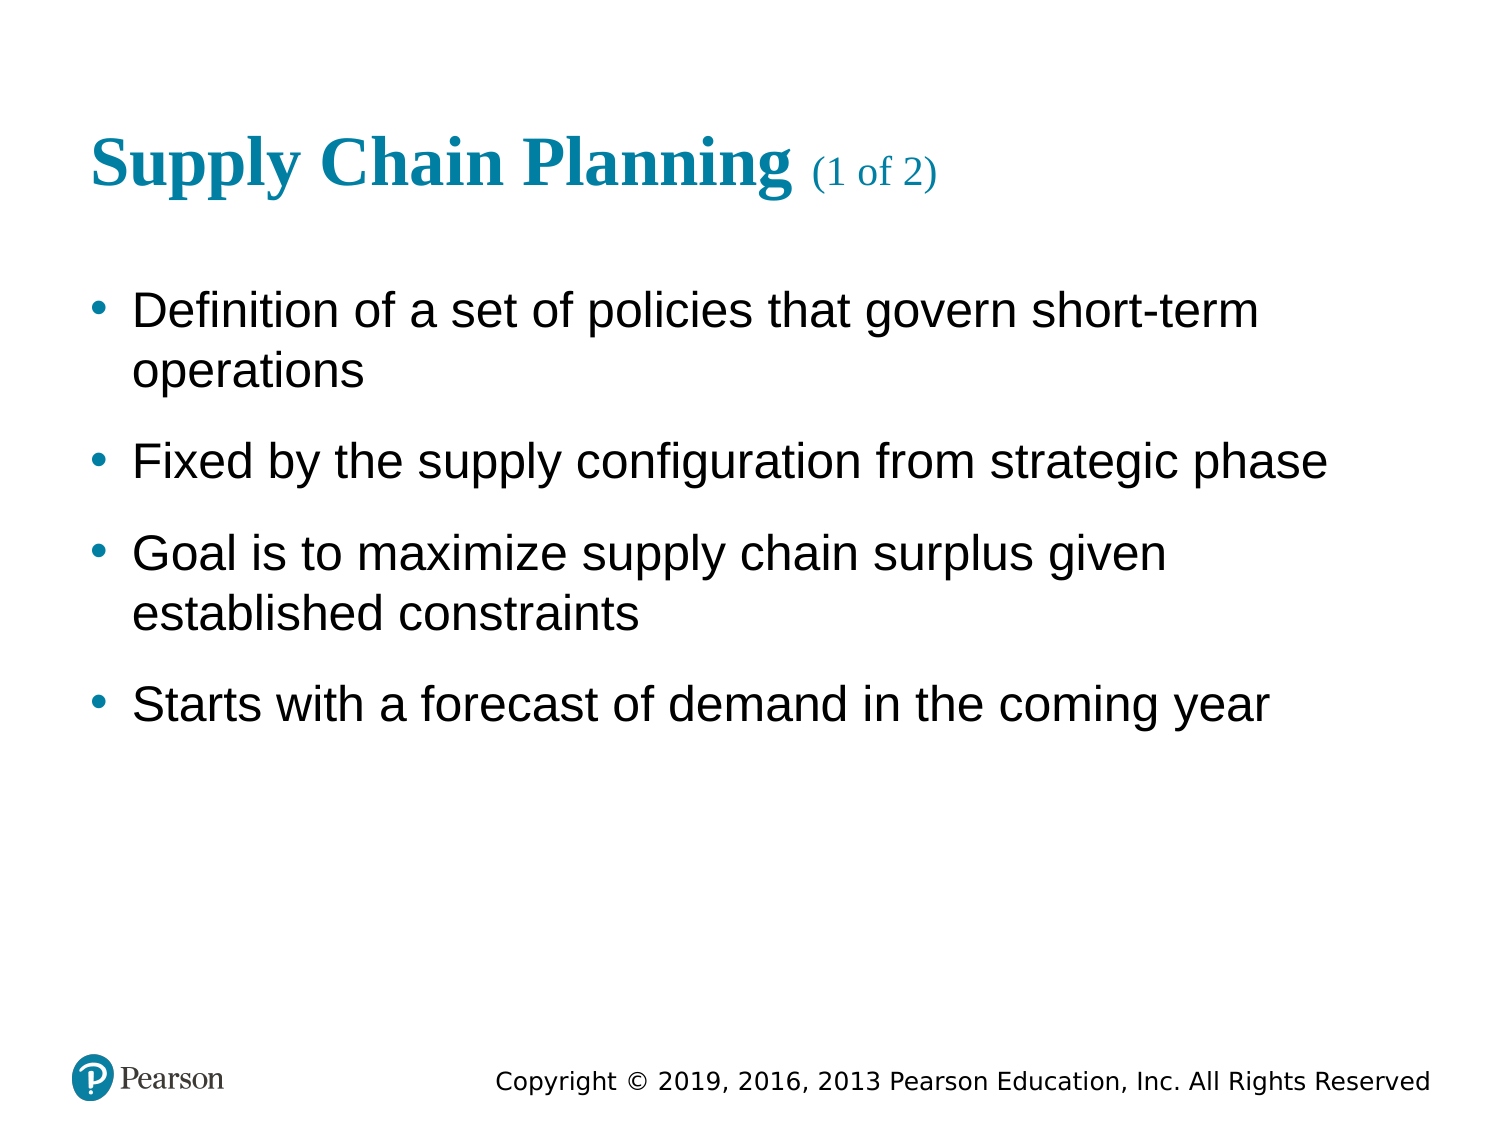

# Supply Chain Planning (1 of 2)
Definition of a set of policies that govern short-term operations
Fixed by the supply configuration from strategic phase
Goal is to maximize supply chain surplus given established constraints
Starts with a forecast of demand in the coming year